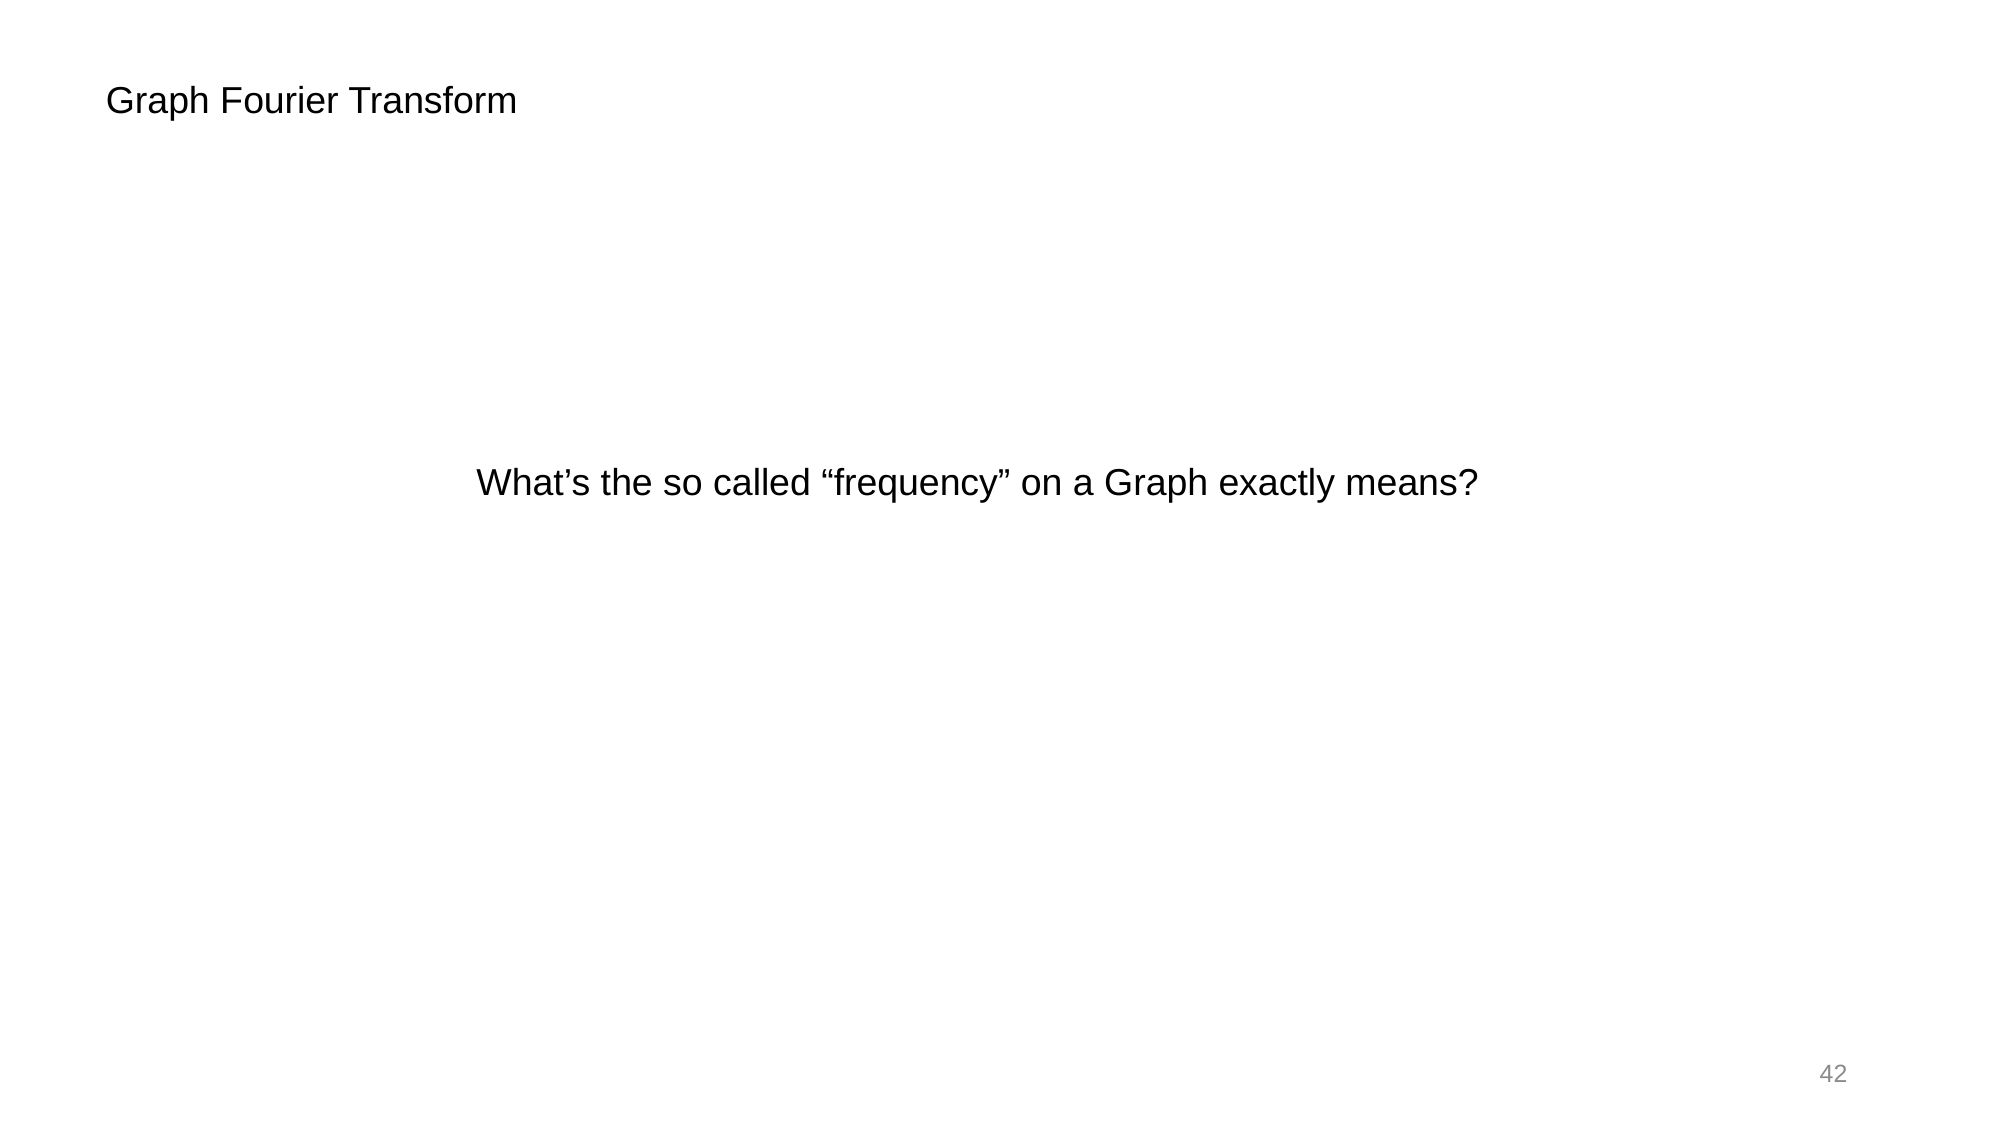

Graph Fourier Transform
What’s the so called “frequency” on a Graph exactly means?
42